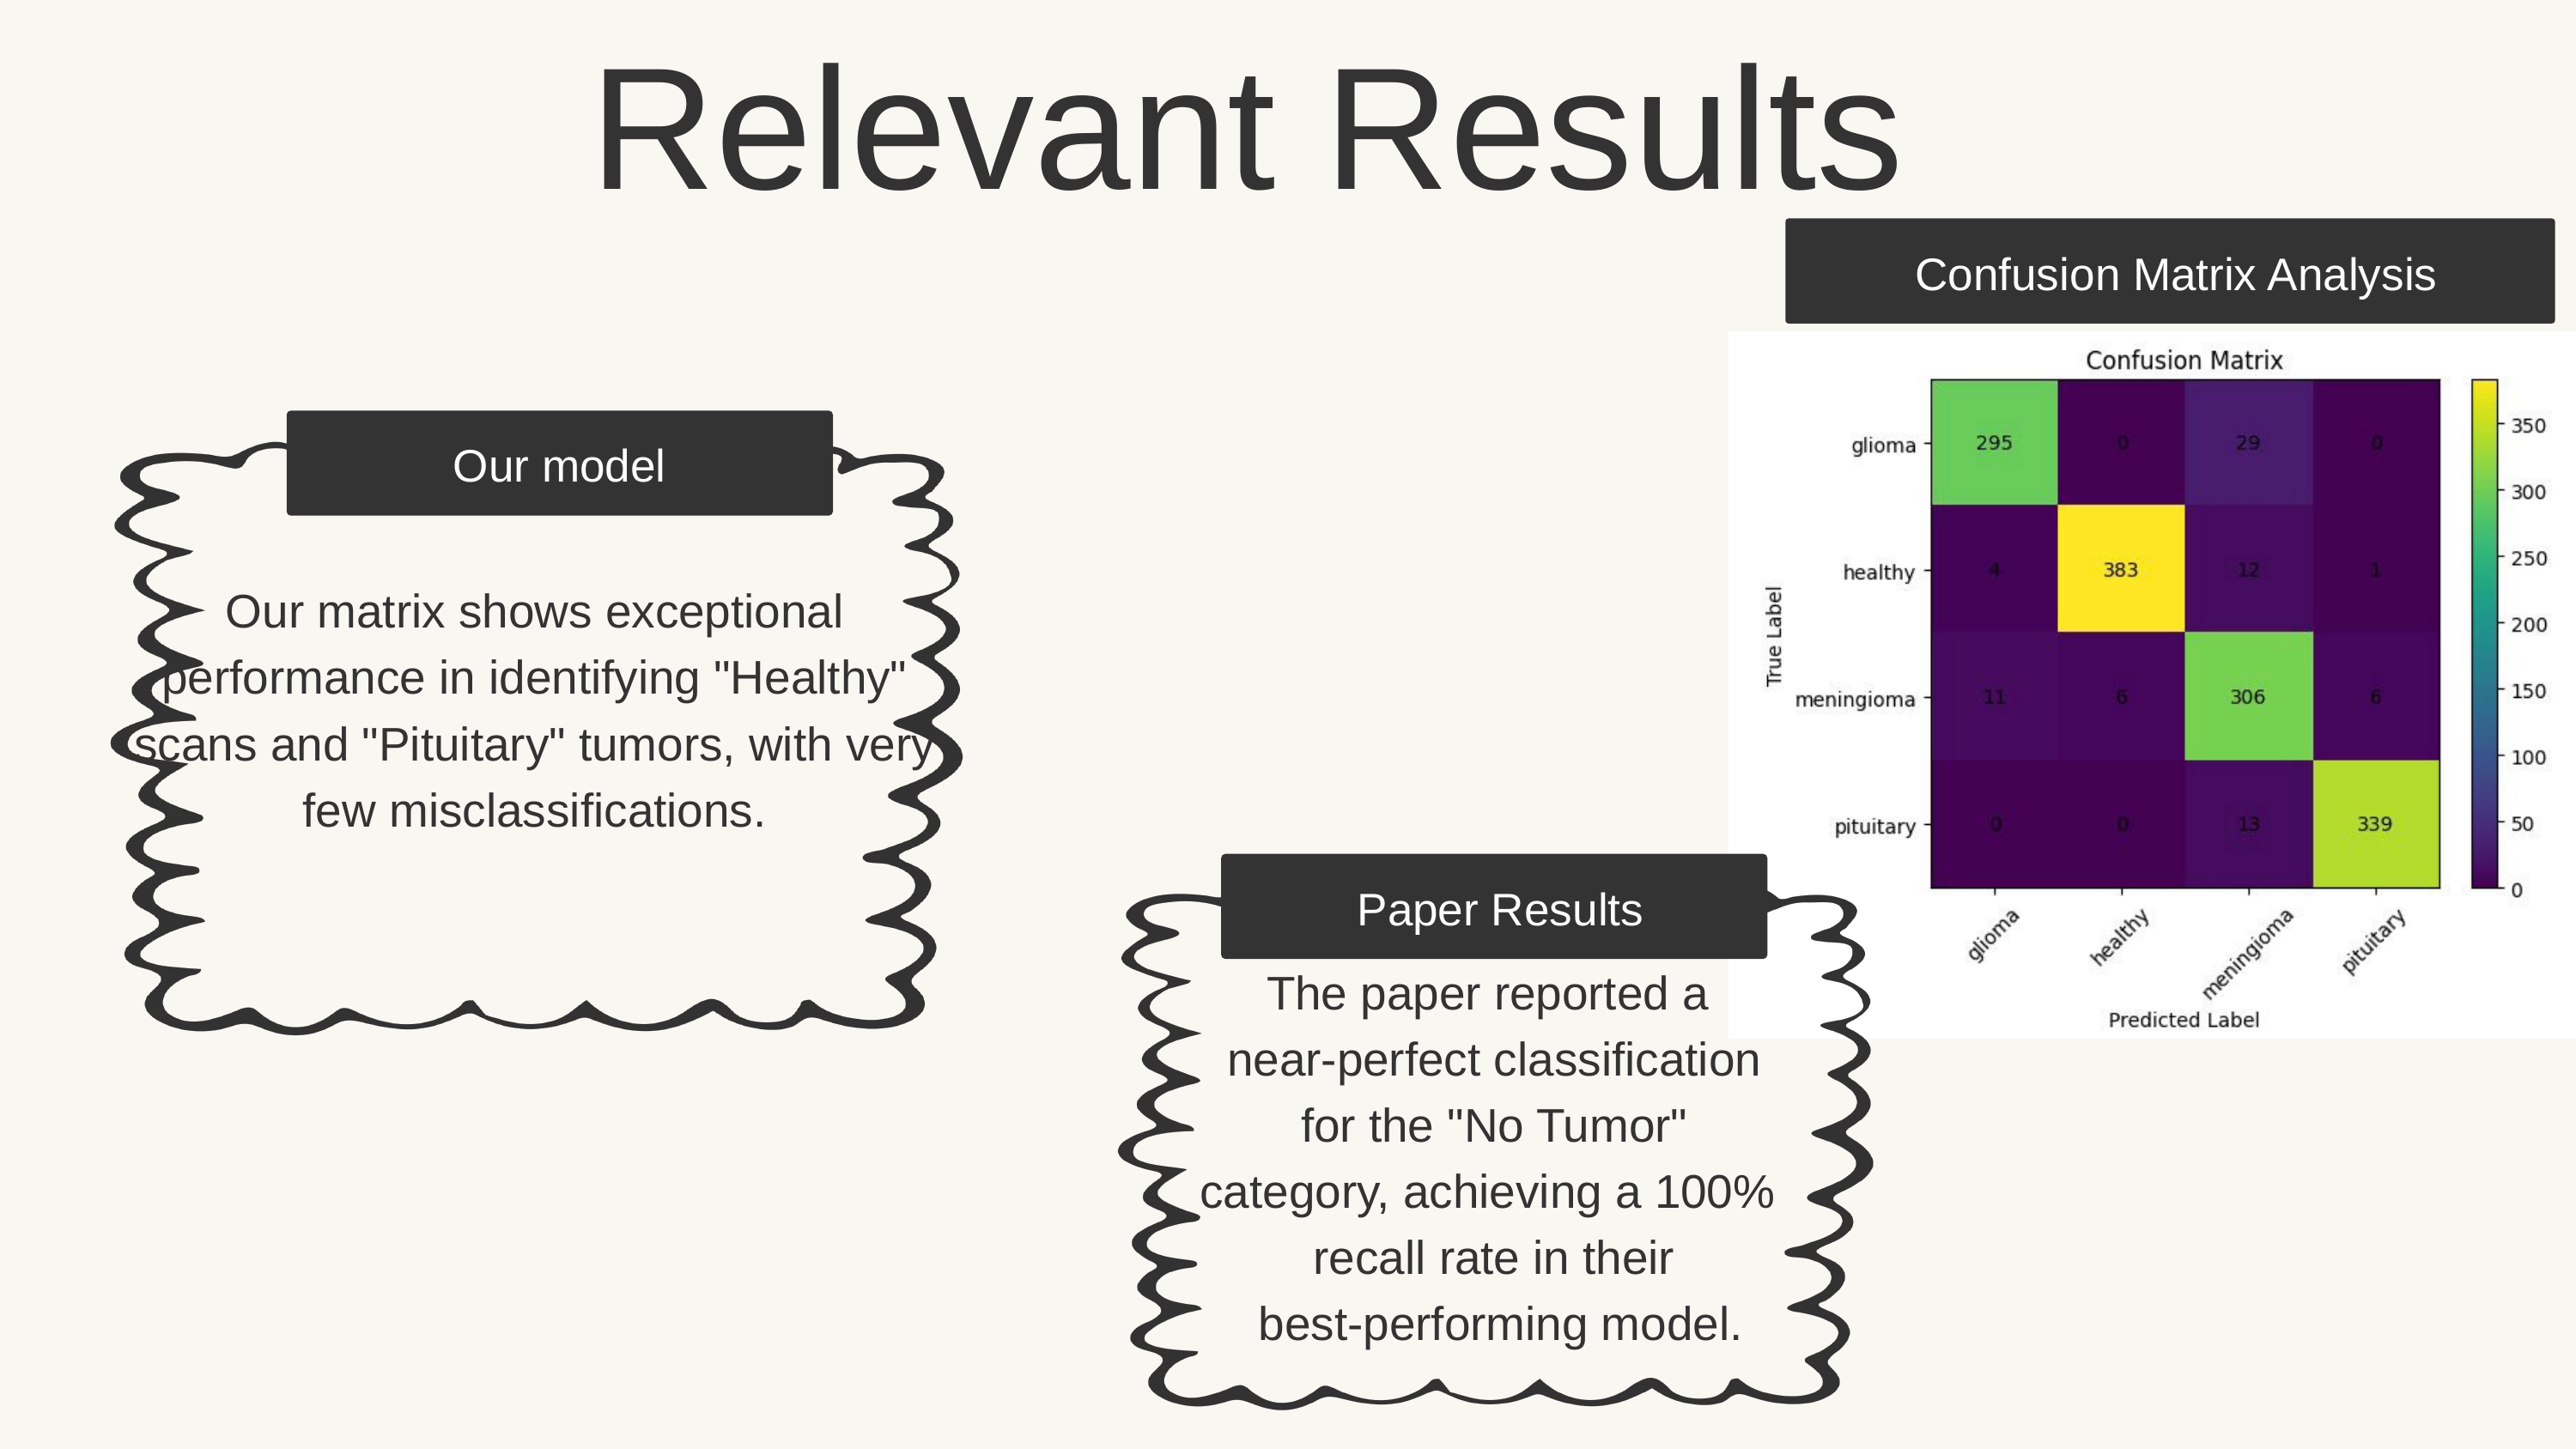

Relevant Results

 Confusion Matrix Analysis

Our model

Our matrix shows exceptional performance in identifying "Healthy" scans and "Pituitary" tumors, with very few misclassifications.

 Paper Results

The paper reported a
near-perfect classification
 for the "No Tumor"
category, achieving a 100%
recall rate in their
 best-performing model.